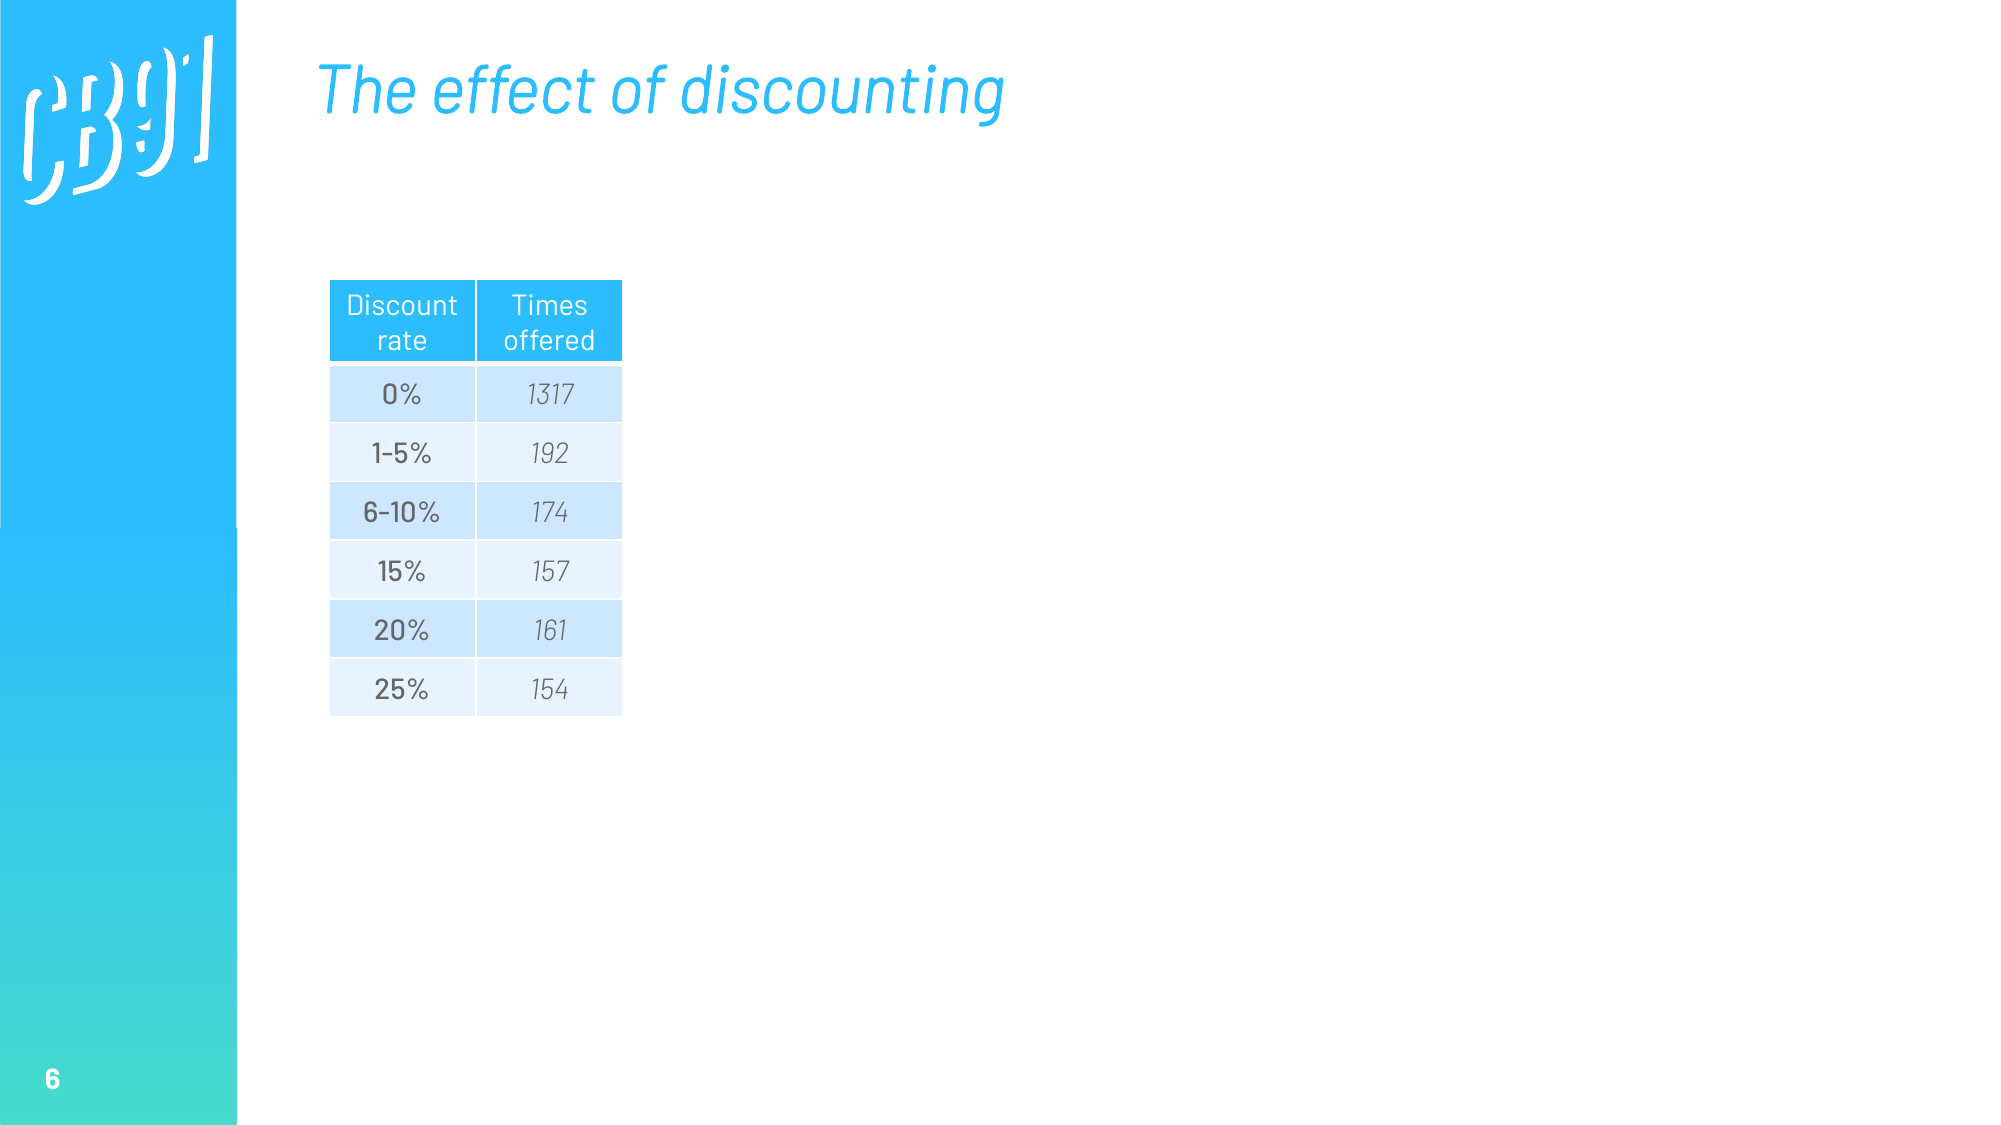

# The effect of discounting
| Discount rate | Times offered |
| --- | --- |
| 0% | 1317 |
| 1-5% | 192 |
| 6-10% | 174 |
| 15% | 157 |
| 20% | 161 |
| 25% | 154 |
6